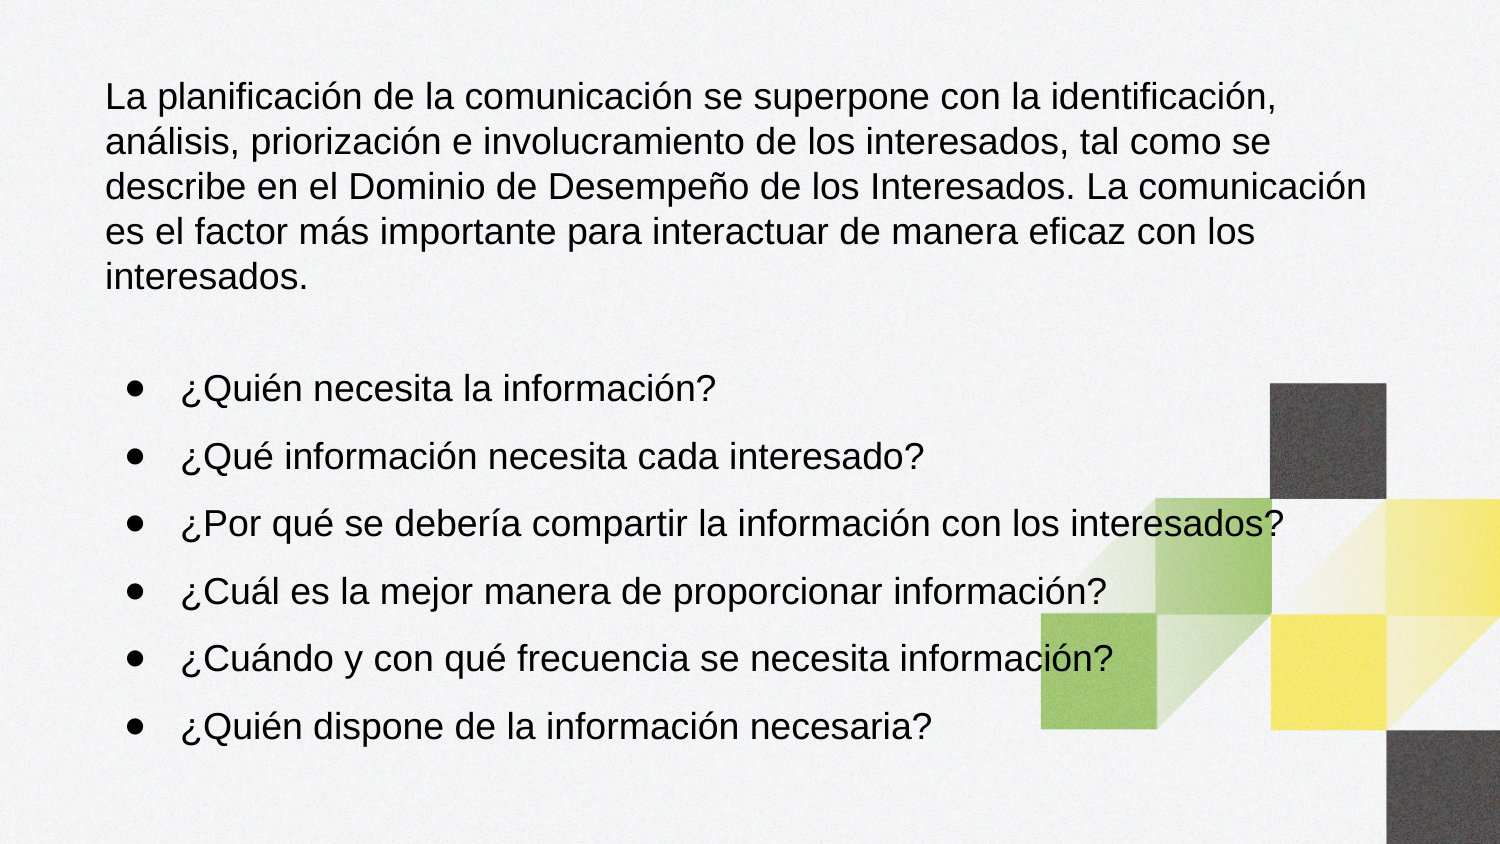

La planificación de la comunicación se superpone con la identificación, análisis, priorización e involucramiento de los interesados, tal como se describe en el Dominio de Desempeño de los Interesados. La comunicación es el factor más importante para interactuar de manera eficaz con los interesados.

¿Quién necesita la información?
¿Qué información necesita cada interesado?
¿Por qué se debería compartir la información con los interesados?
¿Cuál es la mejor manera de proporcionar información?
¿Cuándo y con qué frecuencia se necesita información?
¿Quién dispone de la información necesaria?